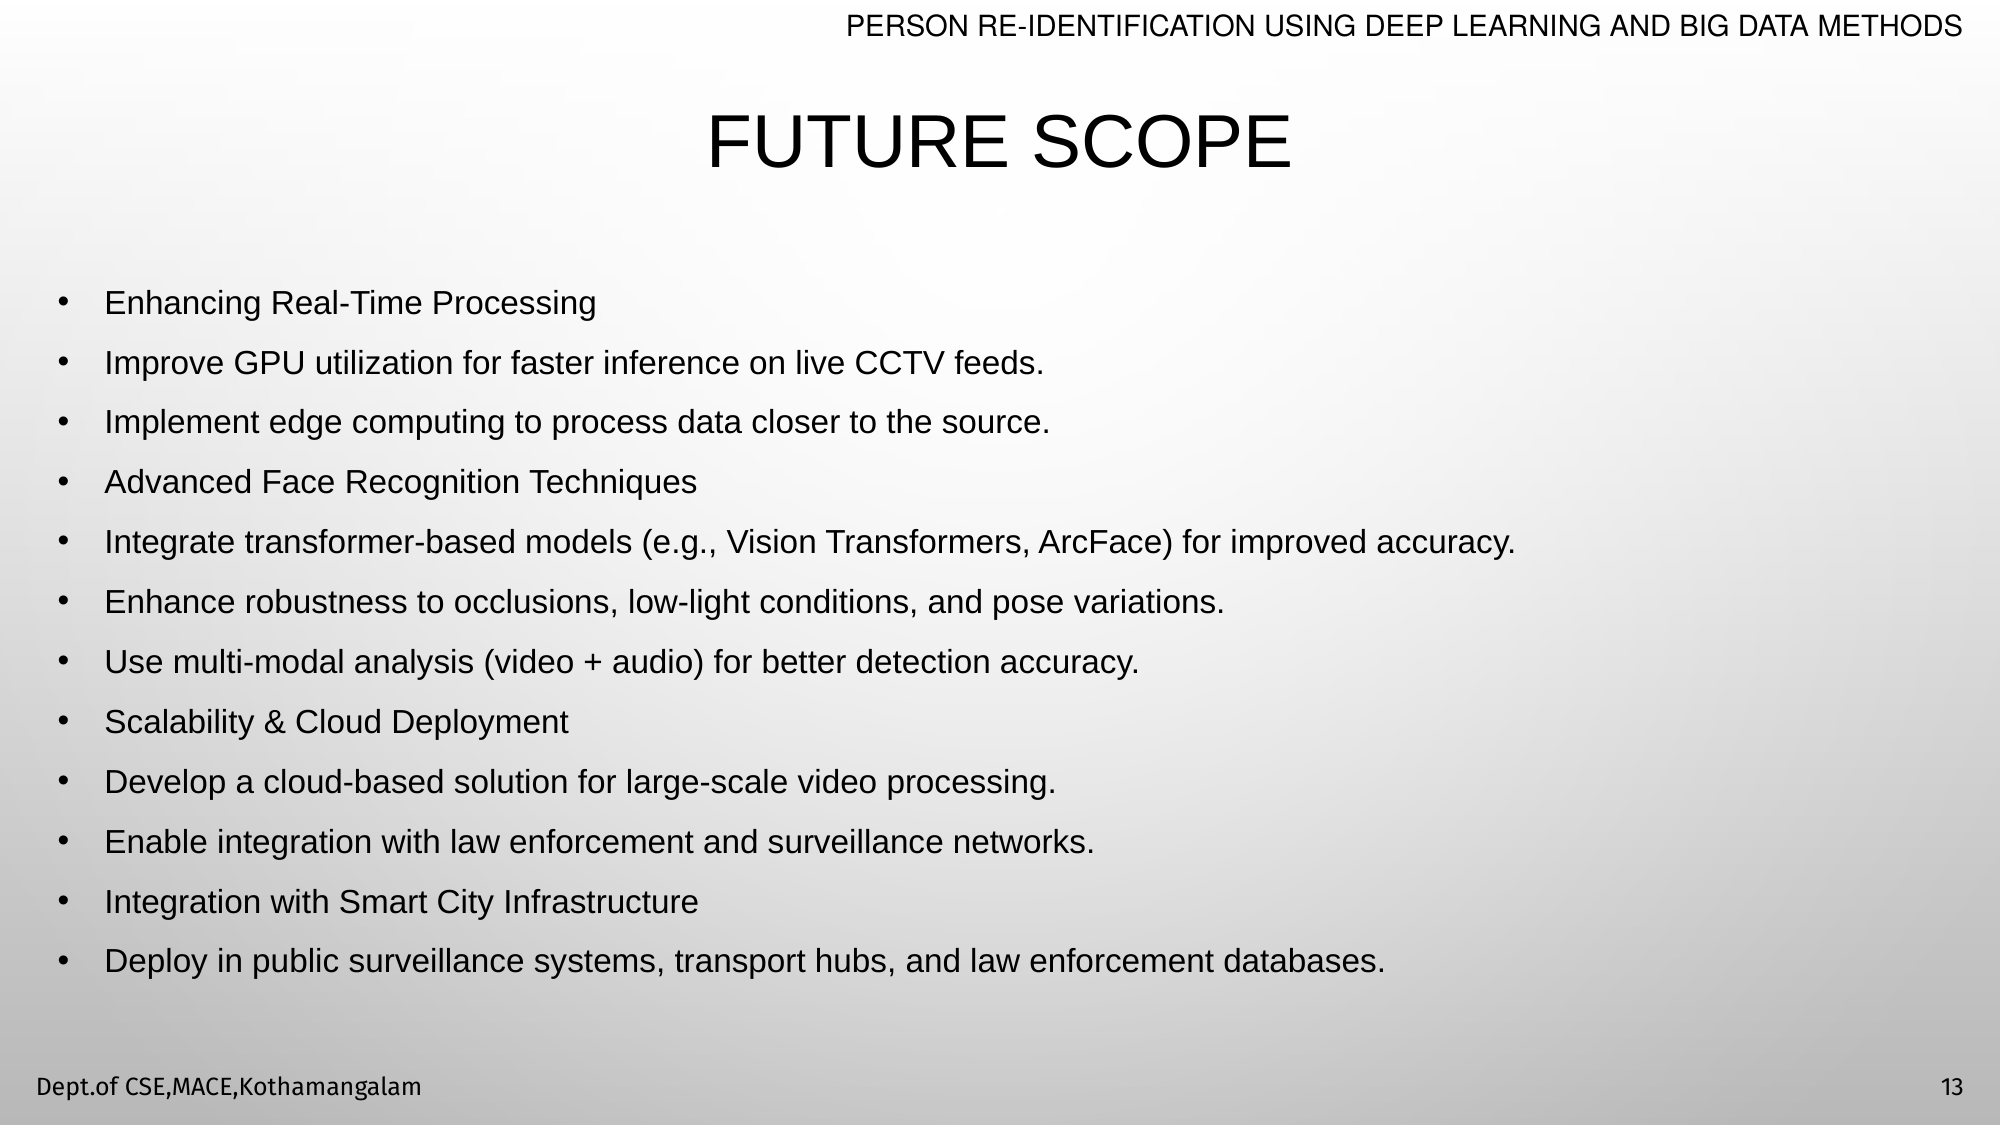

PERSON RE-IDENTIFICATION USING DEEP LEARNING AND BIG DATA METHODS

FUTURE SCOPE
Enhancing Real-Time Processing
Improve GPU utilization for faster inference on live CCTV feeds.
Implement edge computing to process data closer to the source.
Advanced Face Recognition Techniques
Integrate transformer-based models (e.g., Vision Transformers, ArcFace) for improved accuracy.
Enhance robustness to occlusions, low-light conditions, and pose variations.
Use multi-modal analysis (video + audio) for better detection accuracy.
Scalability & Cloud Deployment
Develop a cloud-based solution for large-scale video processing.
Enable integration with law enforcement and surveillance networks.
Integration with Smart City Infrastructure
Deploy in public surveillance systems, transport hubs, and law enforcement databases.

Dept.of CSE,MACE,Kothamangalam
13